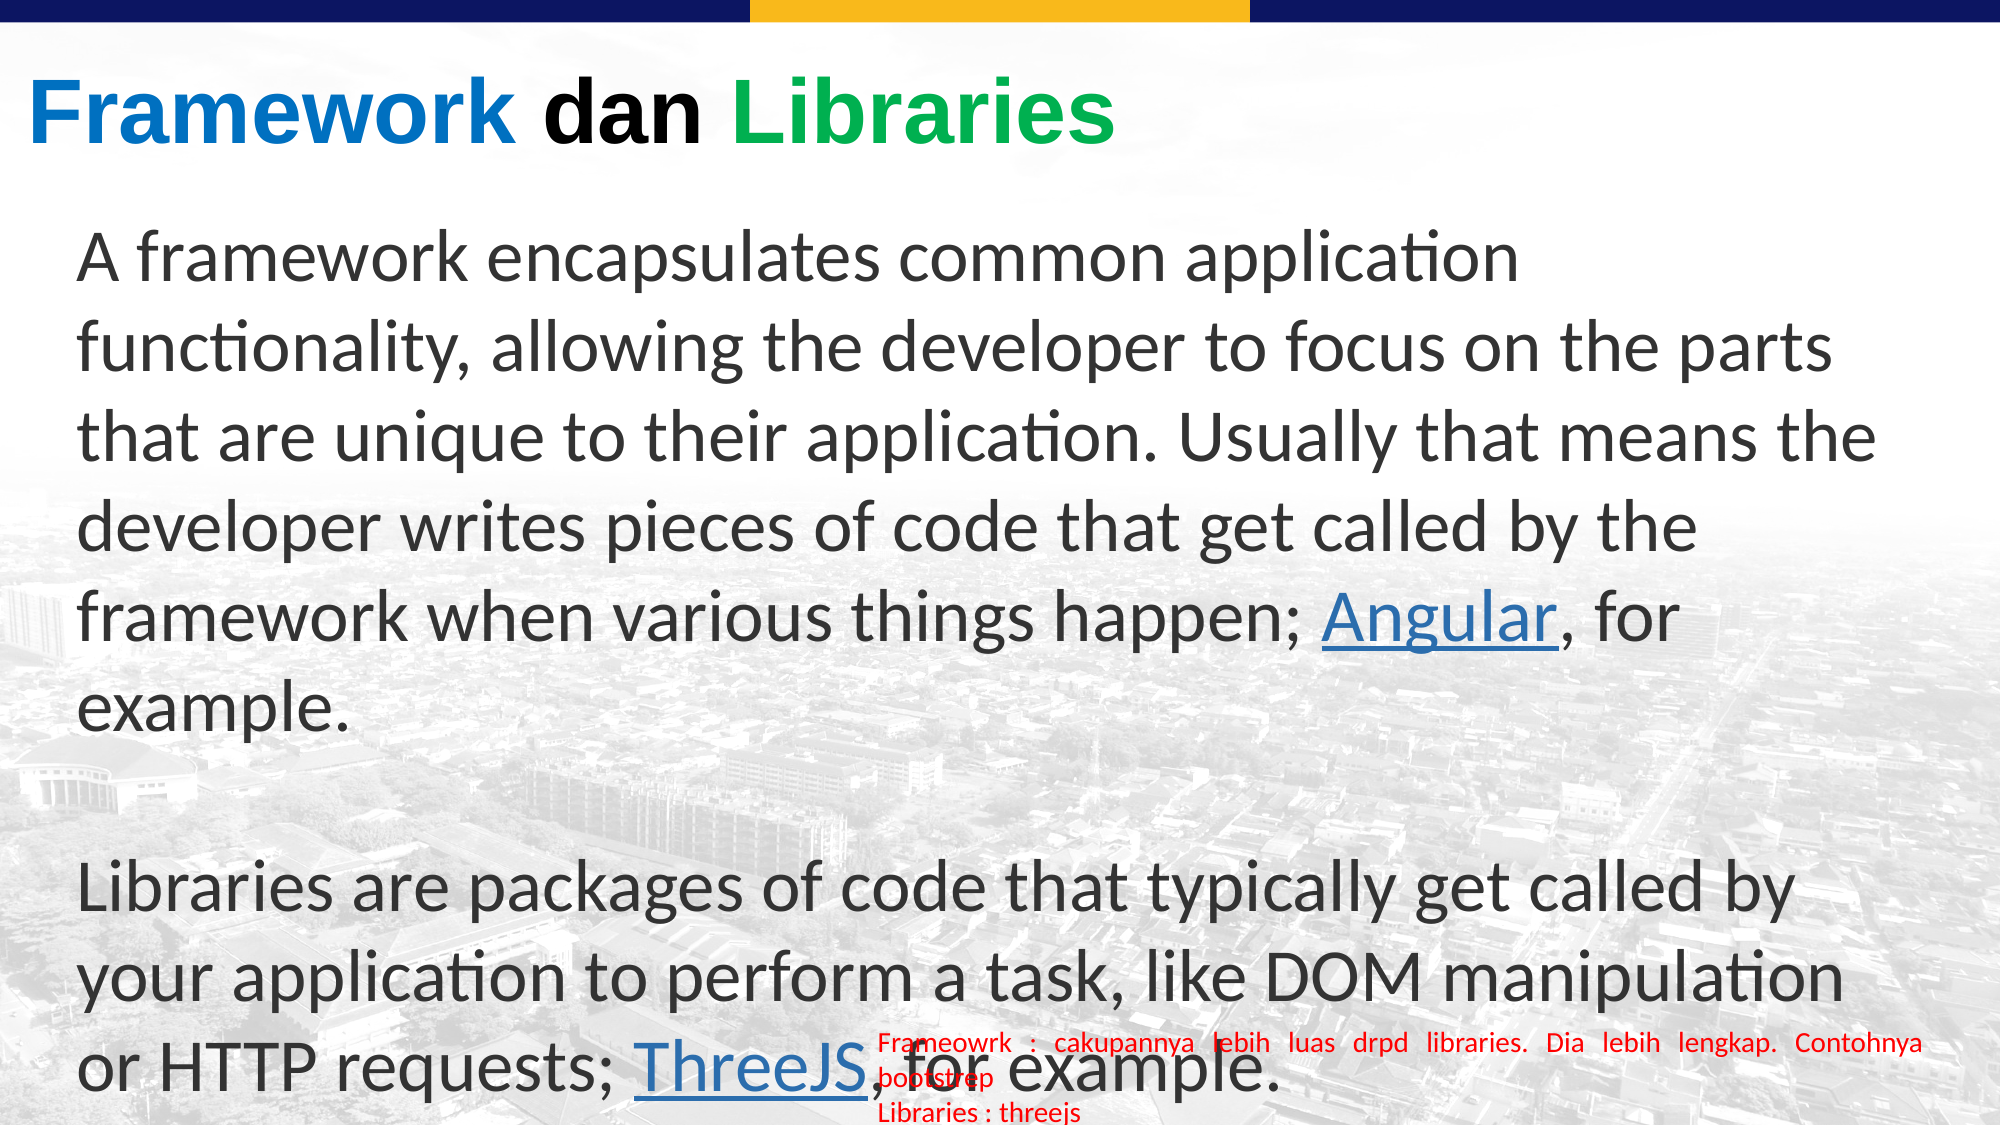

Framework dan Libraries
A framework encapsulates common application functionality, allowing the developer to focus on the parts that are unique to their application. Usually that means the developer writes pieces of code that get called by the framework when various things happen; Angular, for example.
Libraries are packages of code that typically get called by your application to perform a task, like DOM manipulation or HTTP requests; ThreeJS, for example.
Frameowrk : cakupannya lebih luas drpd libraries. Dia lebih lengkap. Contohnya bootstrep
Libraries : threejs